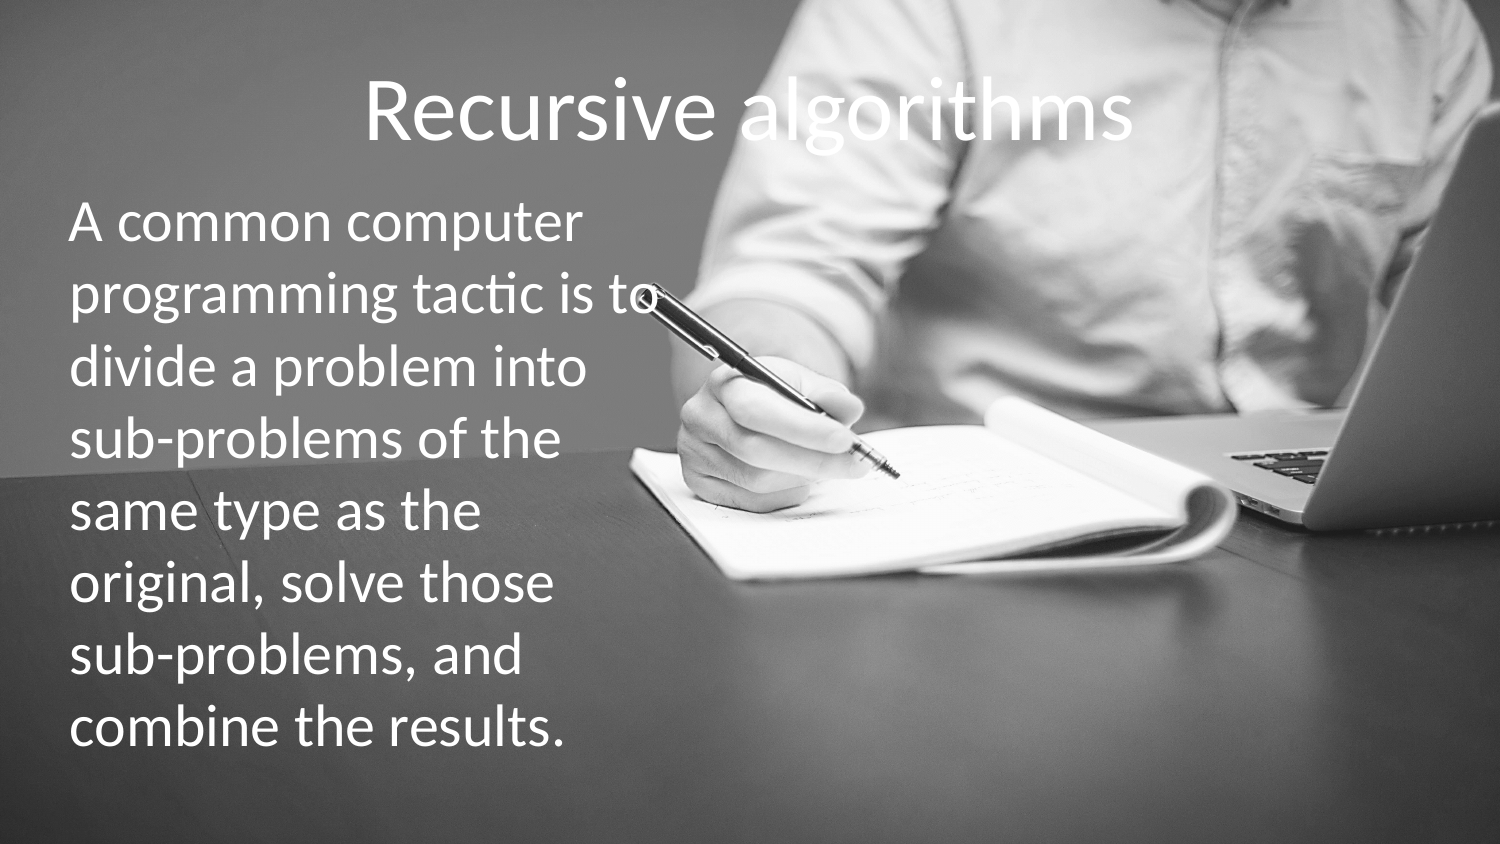

# Recursive algorithms
    A common computer programming tactic is to divide a problem into sub-problems of the same type as the original, solve those sub-problems, and combine the results.